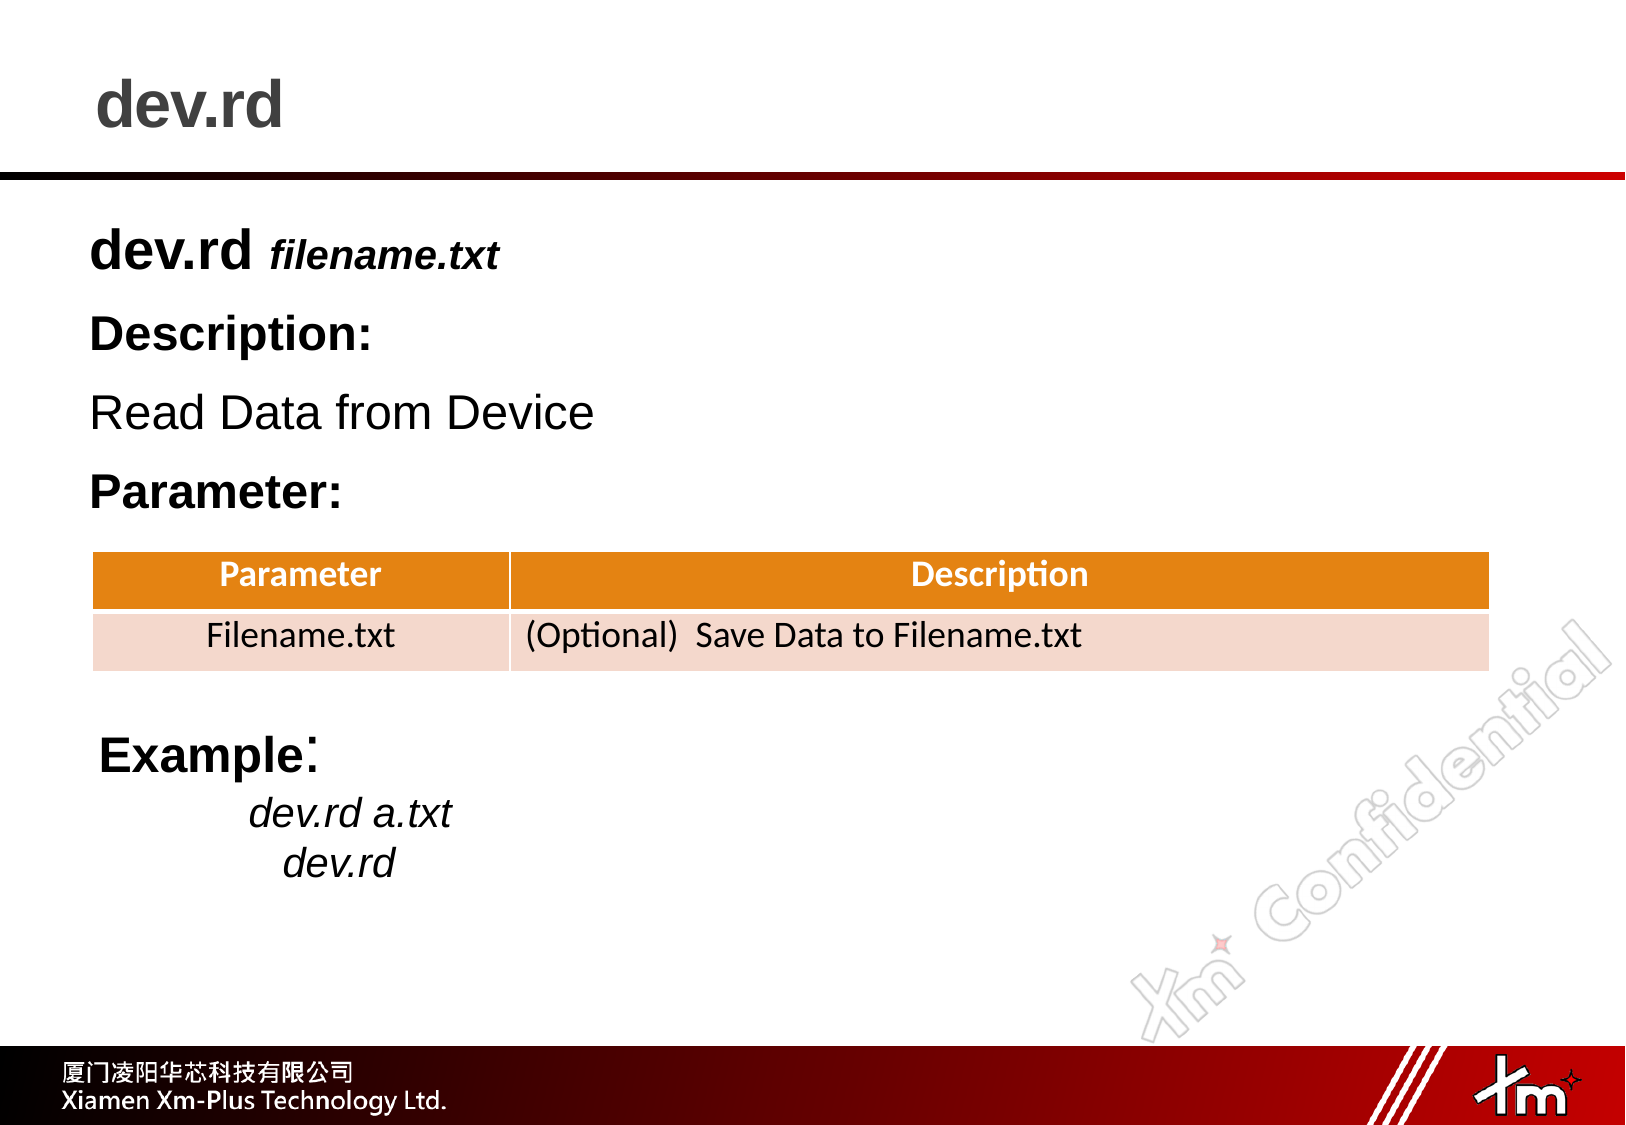

# dev.rd
dev.rd filename.txt
Description:
Read Data from Device
Parameter:

| Parameter | Description |
| --- | --- |
| Filename.txt | (Optional) Save Data to Filename.txt |
Example:
	dev.rd a.txt
                dev.rd